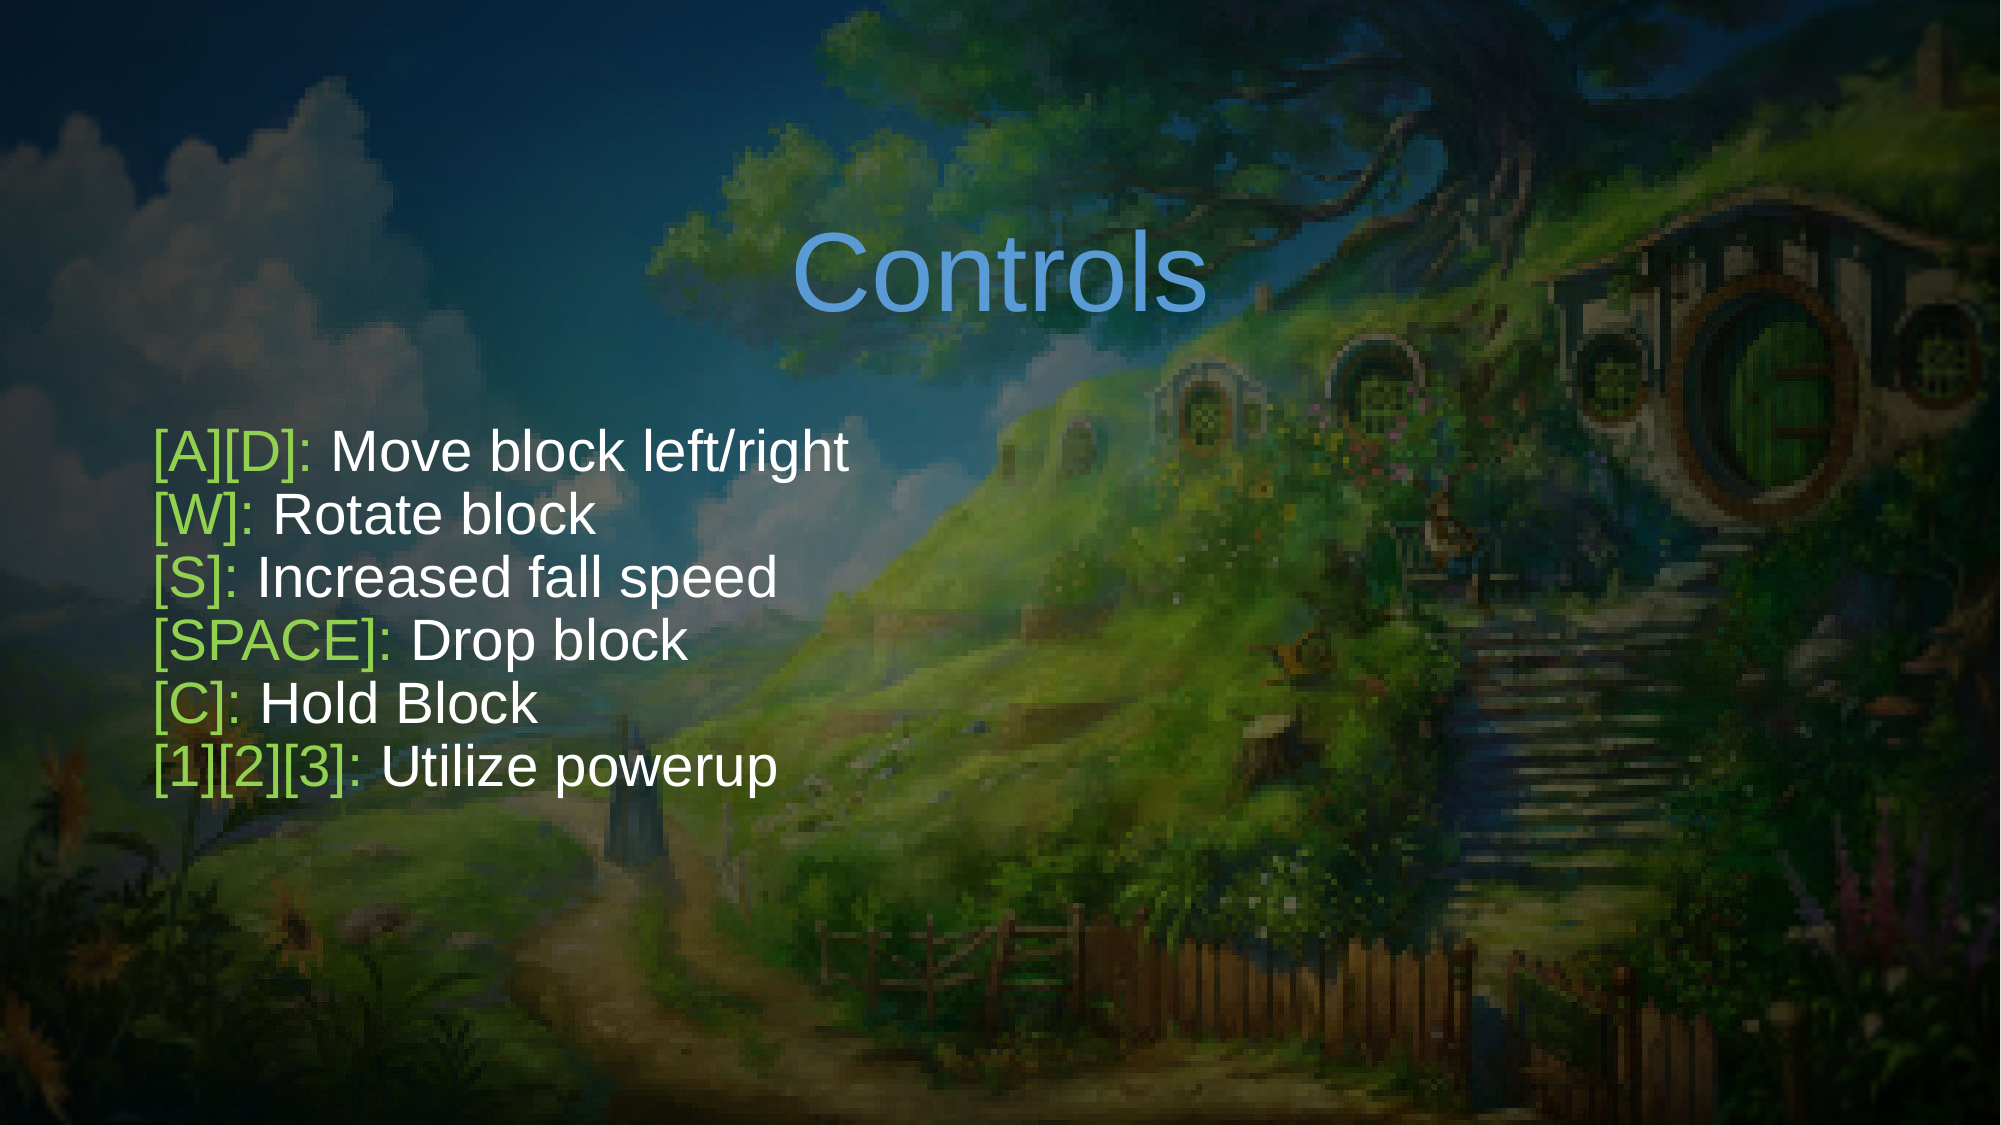

# Controls
[A][D]: Move block left/right
[W]: Rotate block
[S]: Increased fall speed
[SPACE]: Drop block
[C]: Hold Block
[1][2][3]: Utilize powerup